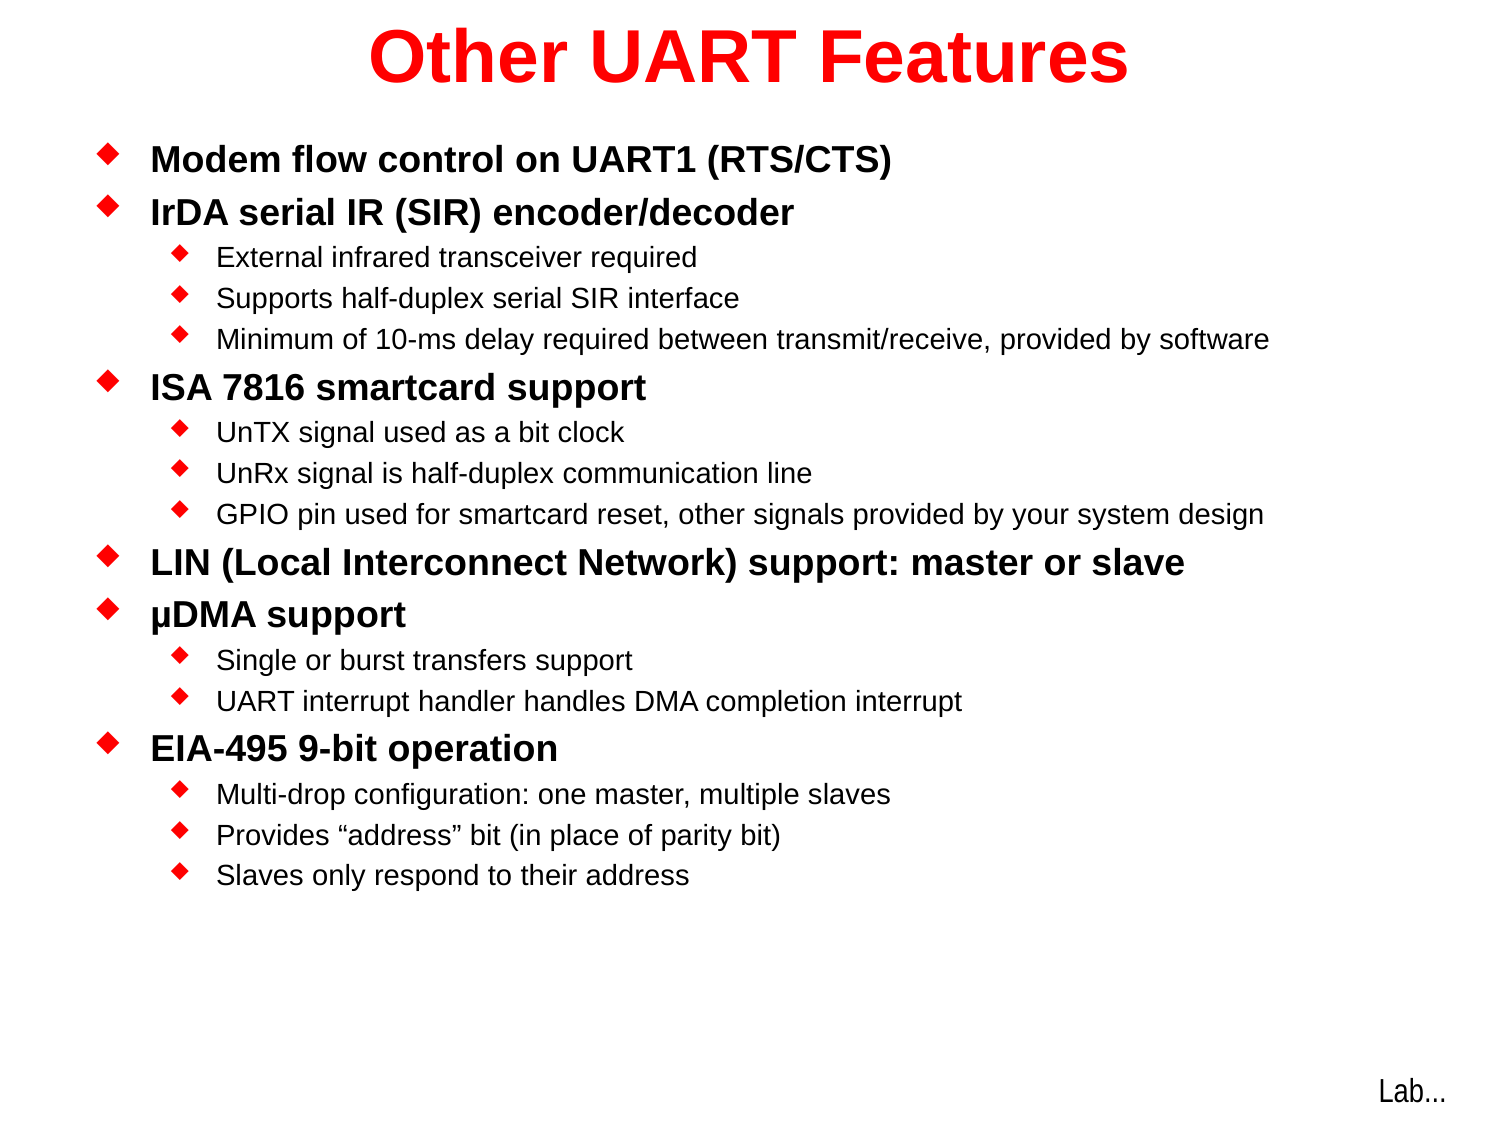

# Other UART Features
Modem flow control on UART1 (RTS/CTS)
IrDA serial IR (SIR) encoder/decoder
External infrared transceiver required
Supports half-duplex serial SIR interface
Minimum of 10-ms delay required between transmit/receive, provided by software
ISA 7816 smartcard support
UnTX signal used as a bit clock
UnRx signal is half-duplex communication line
GPIO pin used for smartcard reset, other signals provided by your system design
LIN (Local Interconnect Network) support: master or slave
µDMA support
Single or burst transfers support
UART interrupt handler handles DMA completion interrupt
EIA-495 9-bit operation
Multi-drop configuration: one master, multiple slaves
Provides “address” bit (in place of parity bit)
Slaves only respond to their address
Lab...